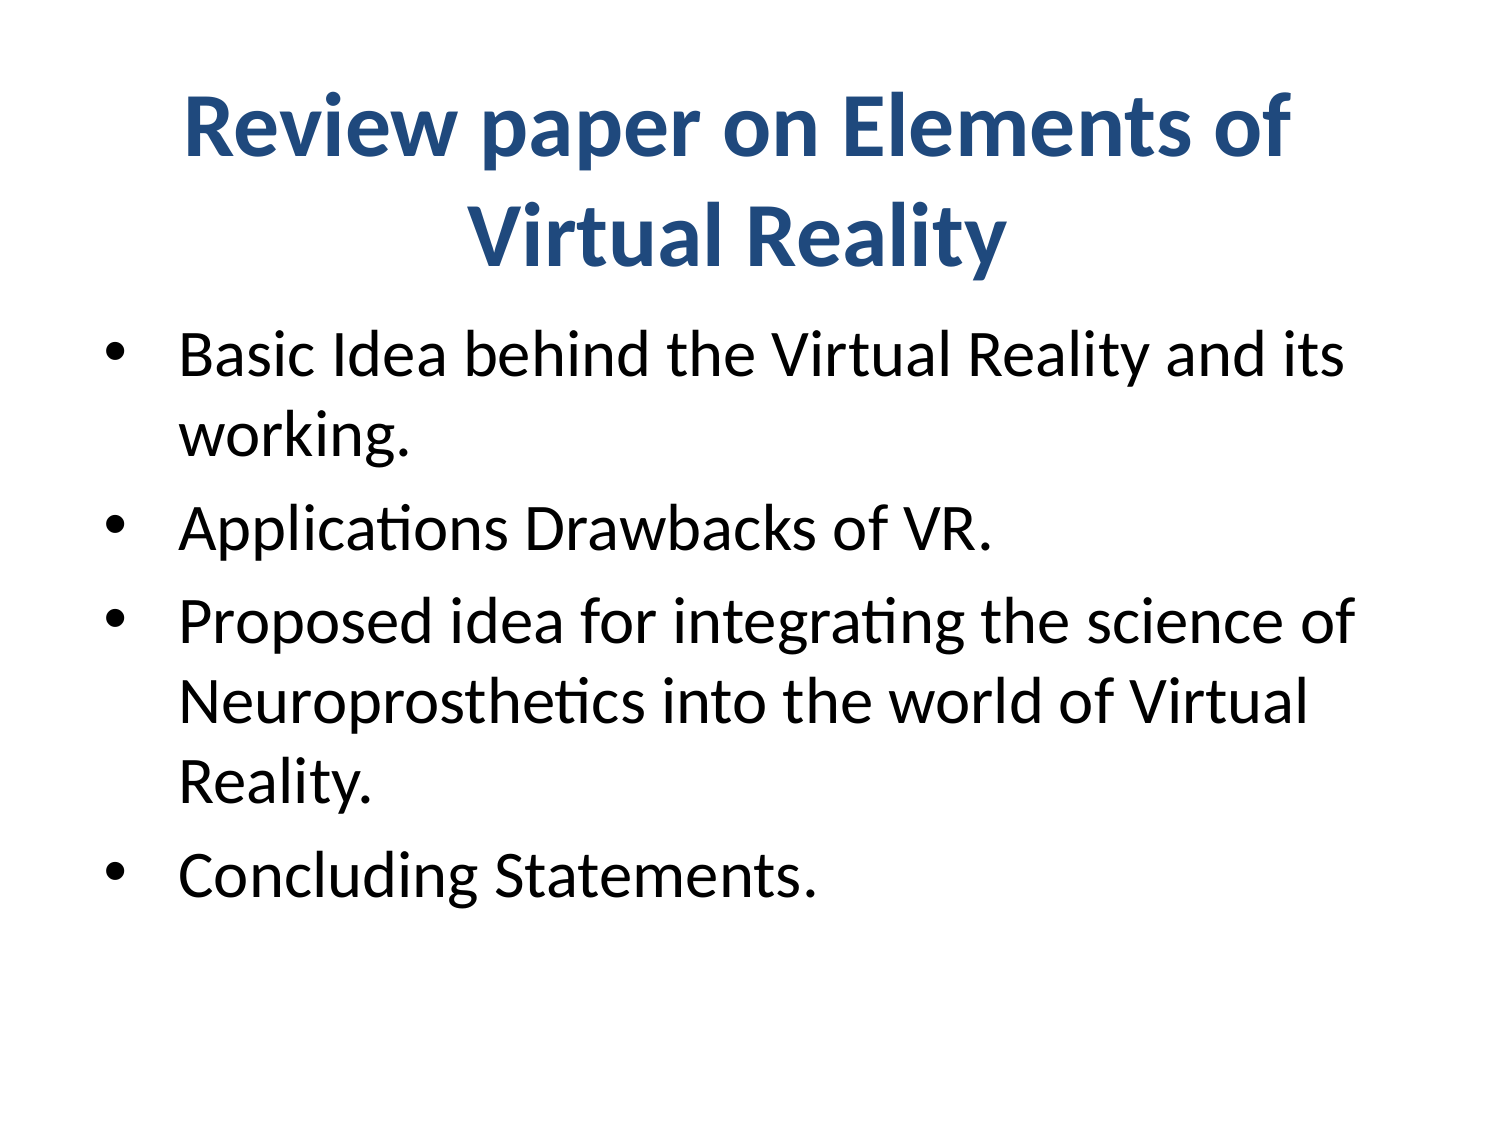

# Review paper on Elements of Virtual Reality
Basic Idea behind the Virtual Reality and its working.
Applications Drawbacks of VR.
Proposed idea for integrating the science of Neuroprosthetics into the world of Virtual Reality.
Concluding Statements.